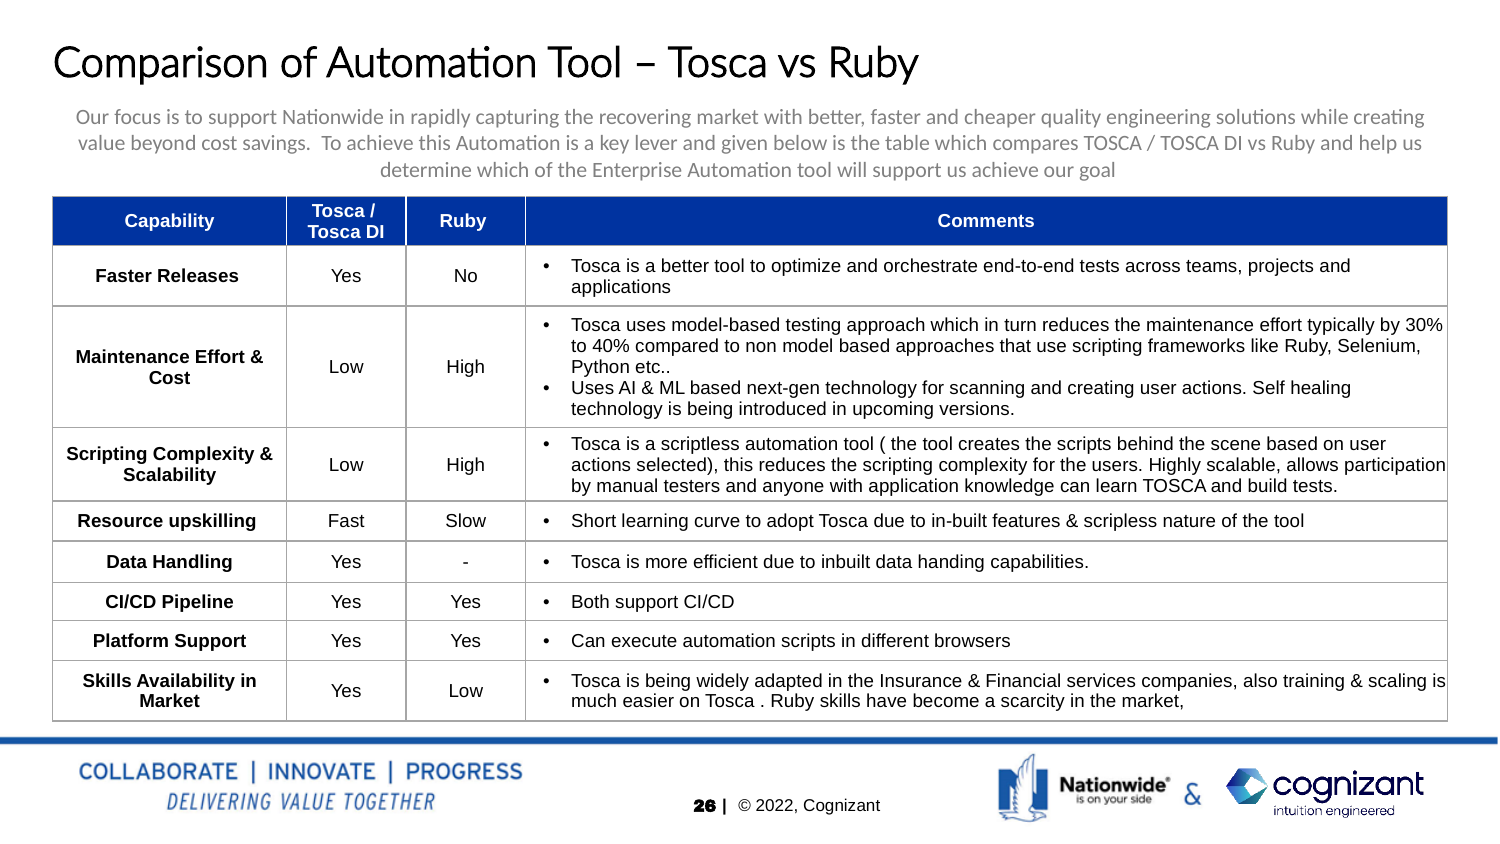

# Comparison of Automation Tool – Tosca vs Ruby
Our focus is to support Nationwide in rapidly capturing the recovering market with better, faster and cheaper quality engineering solutions while creating value beyond cost savings.  To achieve this Automation is a key lever and given below is the table which compares TOSCA / TOSCA DI vs Ruby and help us determine which of the Enterprise Automation tool will support us achieve our goal
| Capability | Tosca /  Tosca DI | Ruby | Comments |
| --- | --- | --- | --- |
| Faster Releases | Yes | No | Tosca is a better tool to optimize and orchestrate end-to-end tests across teams, projects and applications |
| Maintenance Effort & Cost | Low | High | Tosca uses model-based testing approach which in turn reduces the maintenance effort typically by 30% to 40% compared to non model based approaches that use scripting frameworks like Ruby, Selenium, Python etc.. Uses AI & ML based next-gen technology for scanning and creating user actions. Self healing technology is being introduced in upcoming versions. |
| Scripting Complexity & Scalability | Low | High | Tosca is a scriptless automation tool ( the tool creates the scripts behind the scene based on user actions selected), this reduces the scripting complexity for the users. Highly scalable, allows participation by manual testers and anyone with application knowledge can learn TOSCA and build tests. |
| Resource upskilling | Fast | Slow | Short learning curve to adopt Tosca due to in-built features & scripless nature of the tool |
| Data Handling | Yes | - | Tosca is more efficient due to inbuilt data handing capabilities. |
| CI/CD Pipeline | Yes | Yes | Both support CI/CD |
| Platform Support | Yes | Yes | Can execute automation scripts in different browsers |
| Skills Availability in Market | Yes | Low | Tosca is being widely adapted in the Insurance & Financial services companies, also training & scaling is much easier on Tosca . Ruby skills have become a scarcity in the market, |